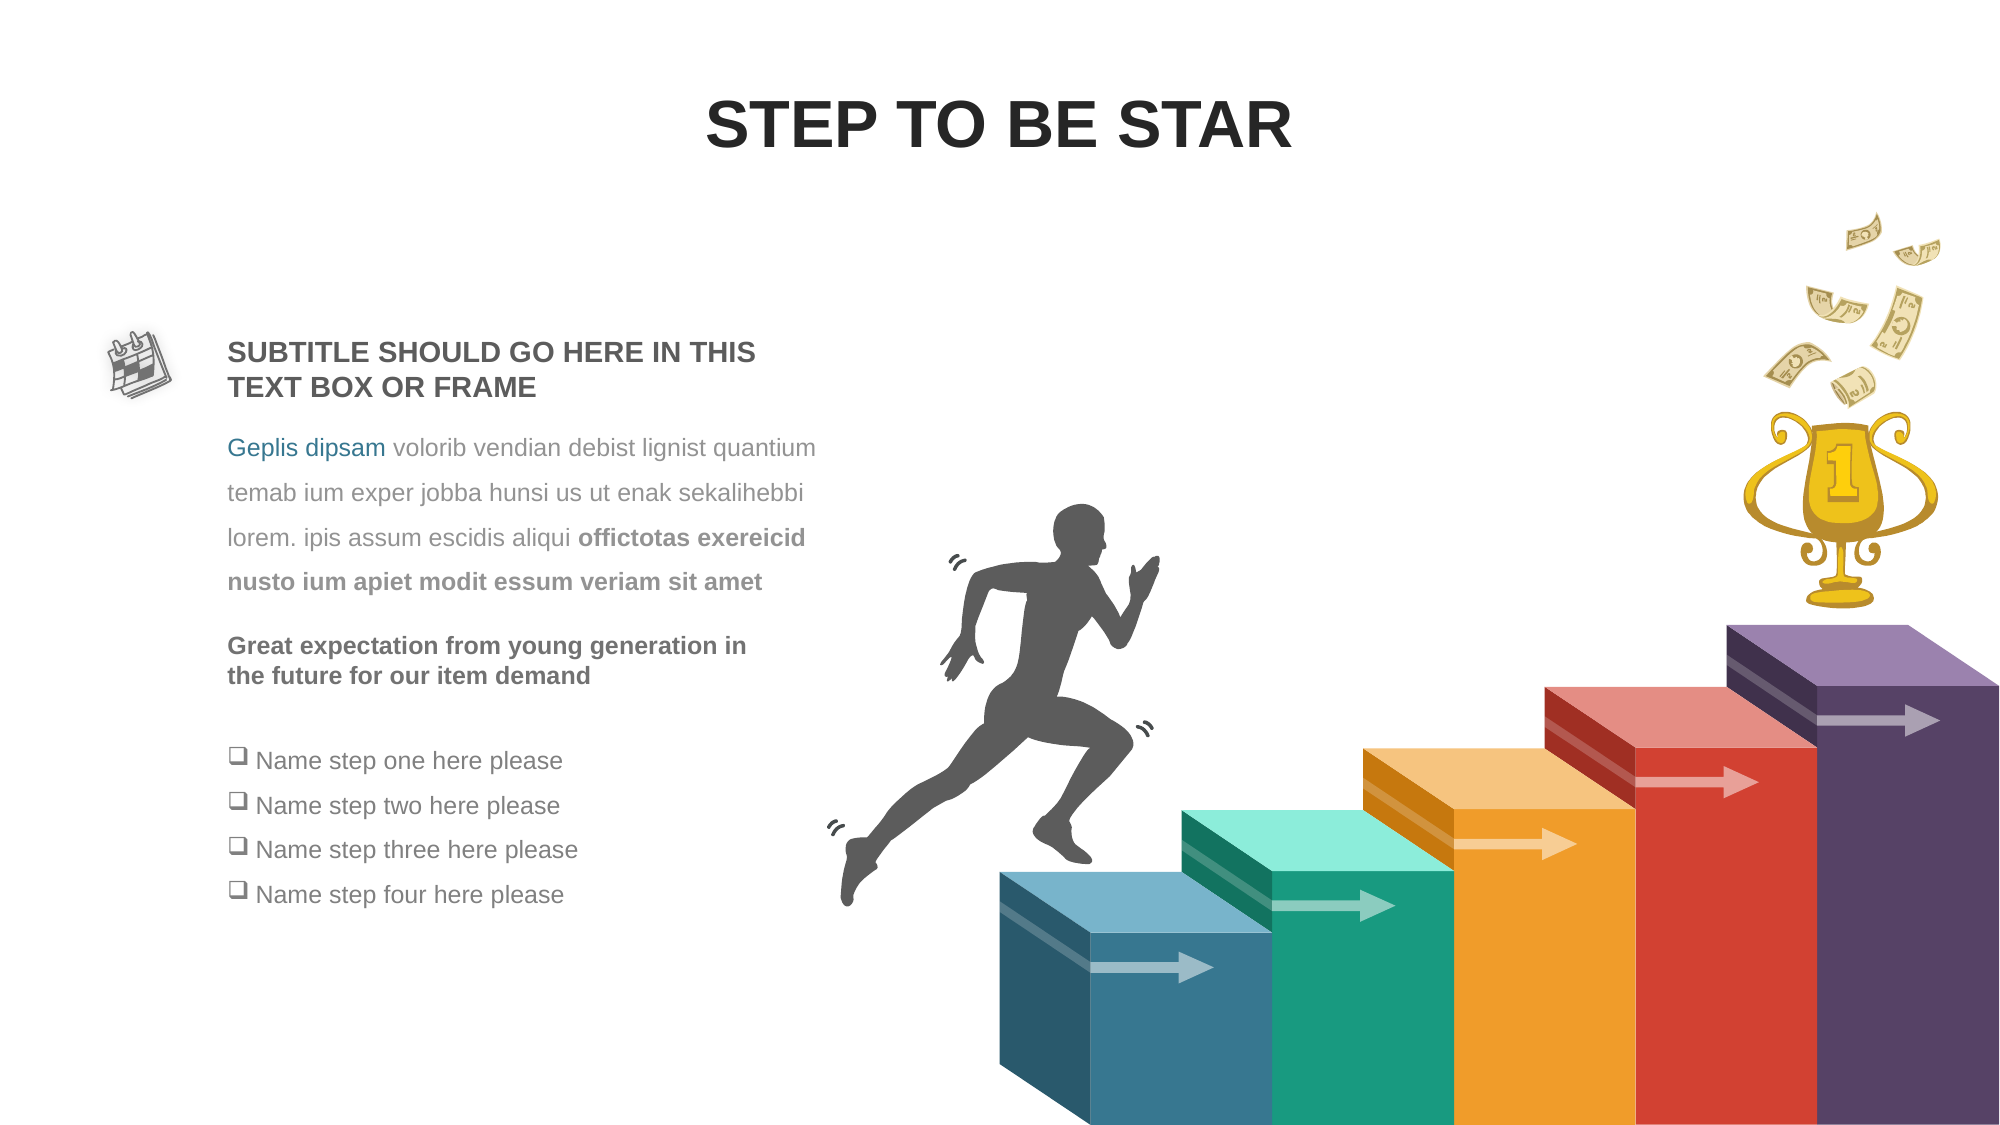

STEP TO BE STAR

SUBTITLE SHOULD GO HERE IN THIS TEXT BOX OR FRAME

Geplis dipsam volorib vendian debist lignist quantium temab ium exper jobba hunsi us ut enak sekalihebbi lorem. ipis assum escidis aliqui offictotas exereicid nusto ium apiet modit essum veriam sit amet

Great expectation from young generation in the future for our item demand

Name step one here please
Name step two here please
Name step three here please
Name step four here please